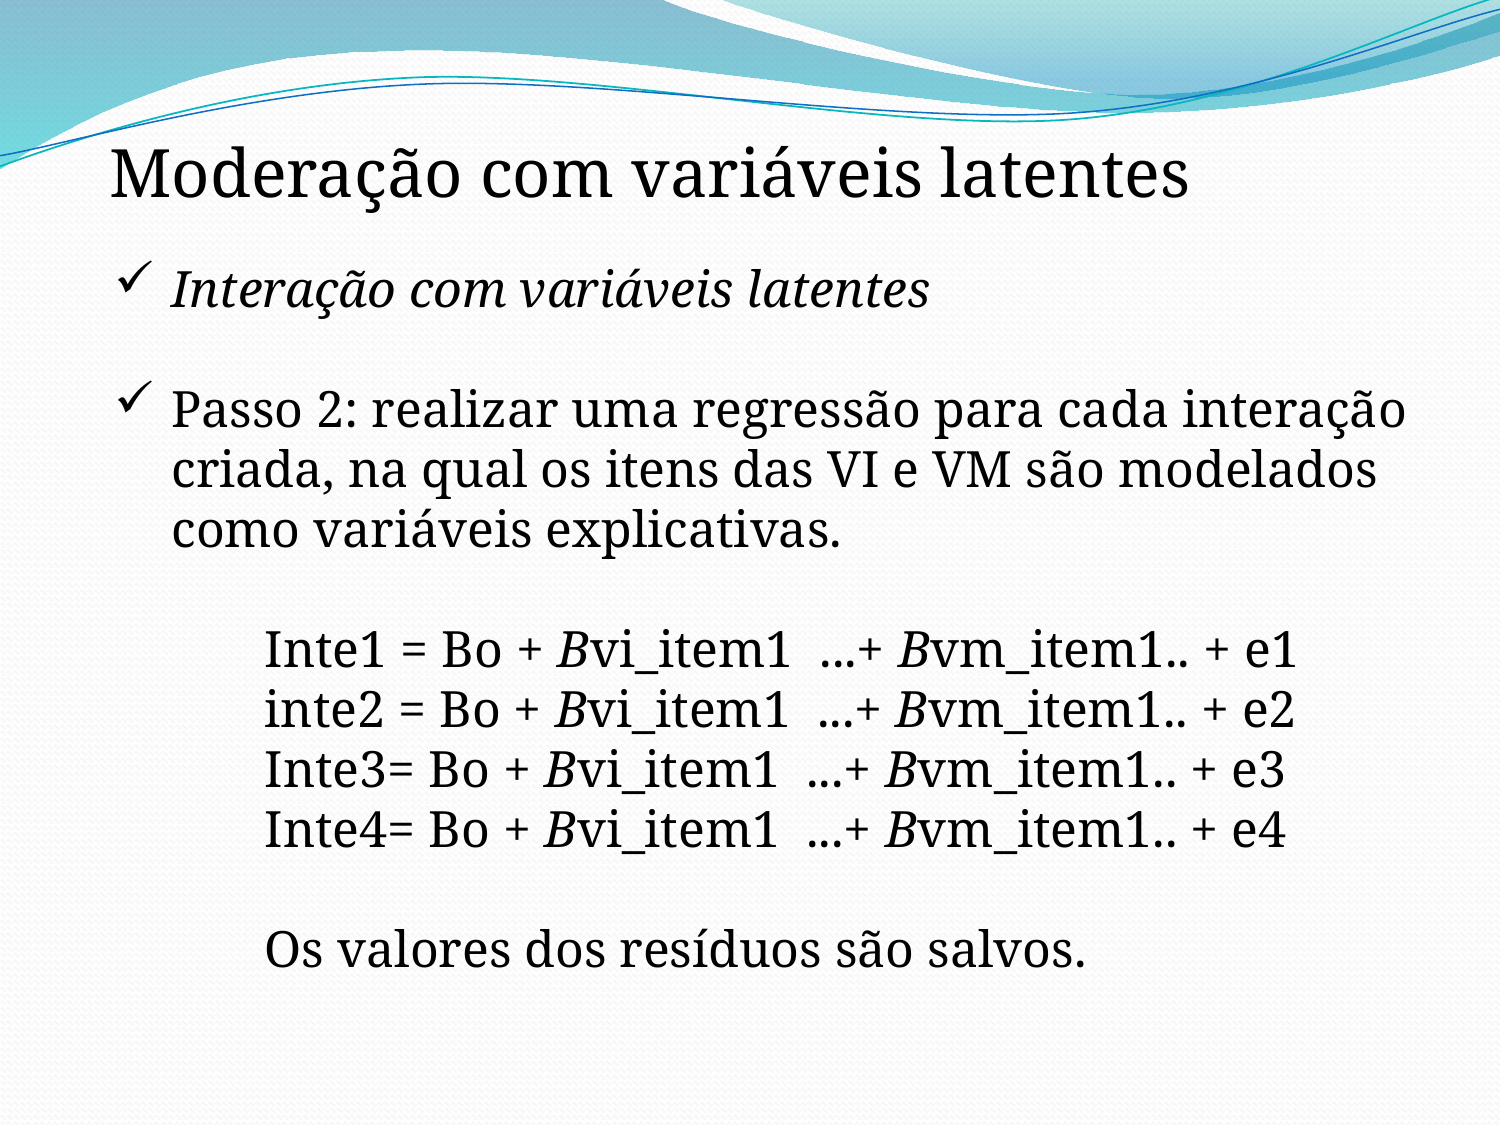

Moderação com variáveis latentes
Interação com variáveis latentes

Passo 2: realizar uma regressão para cada interação criada, na qual os itens das VI e VM são modelados como variáveis explicativas.

	Inte1 = Bo + Bvi_item1  ...+ Bvm_item1.. + e1
	inte2 = Bo + Bvi_item1  ...+ Bvm_item1.. + e2
	Inte3= Bo + Bvi_item1  ...+ Bvm_item1.. + e3
	Inte4= Bo + Bvi_item1  ...+ Bvm_item1.. + e4

	Os valores dos resíduos são salvos.